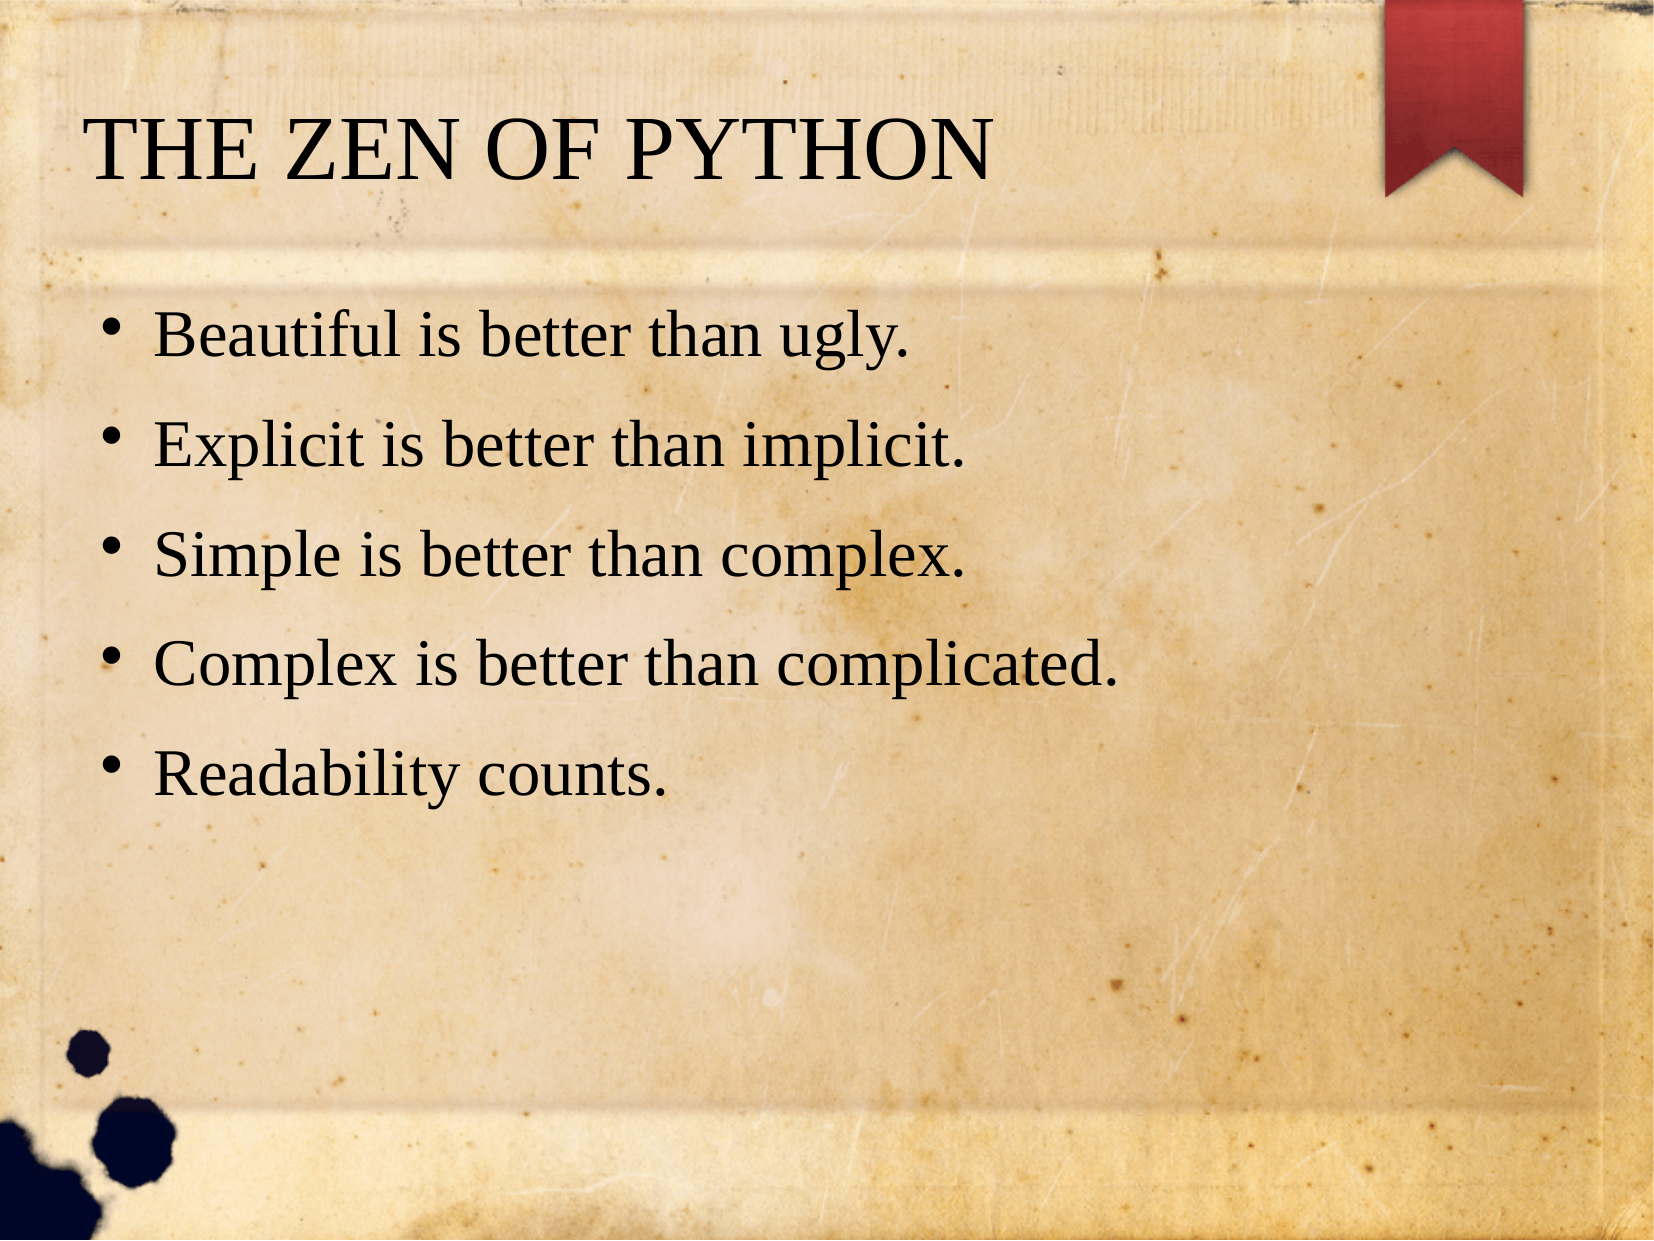

THE ZEN OF PYTHON
Beautiful is better than ugly.
Explicit is better than implicit.
Simple is better than complex.
Complex is better than complicated.
Readability counts.